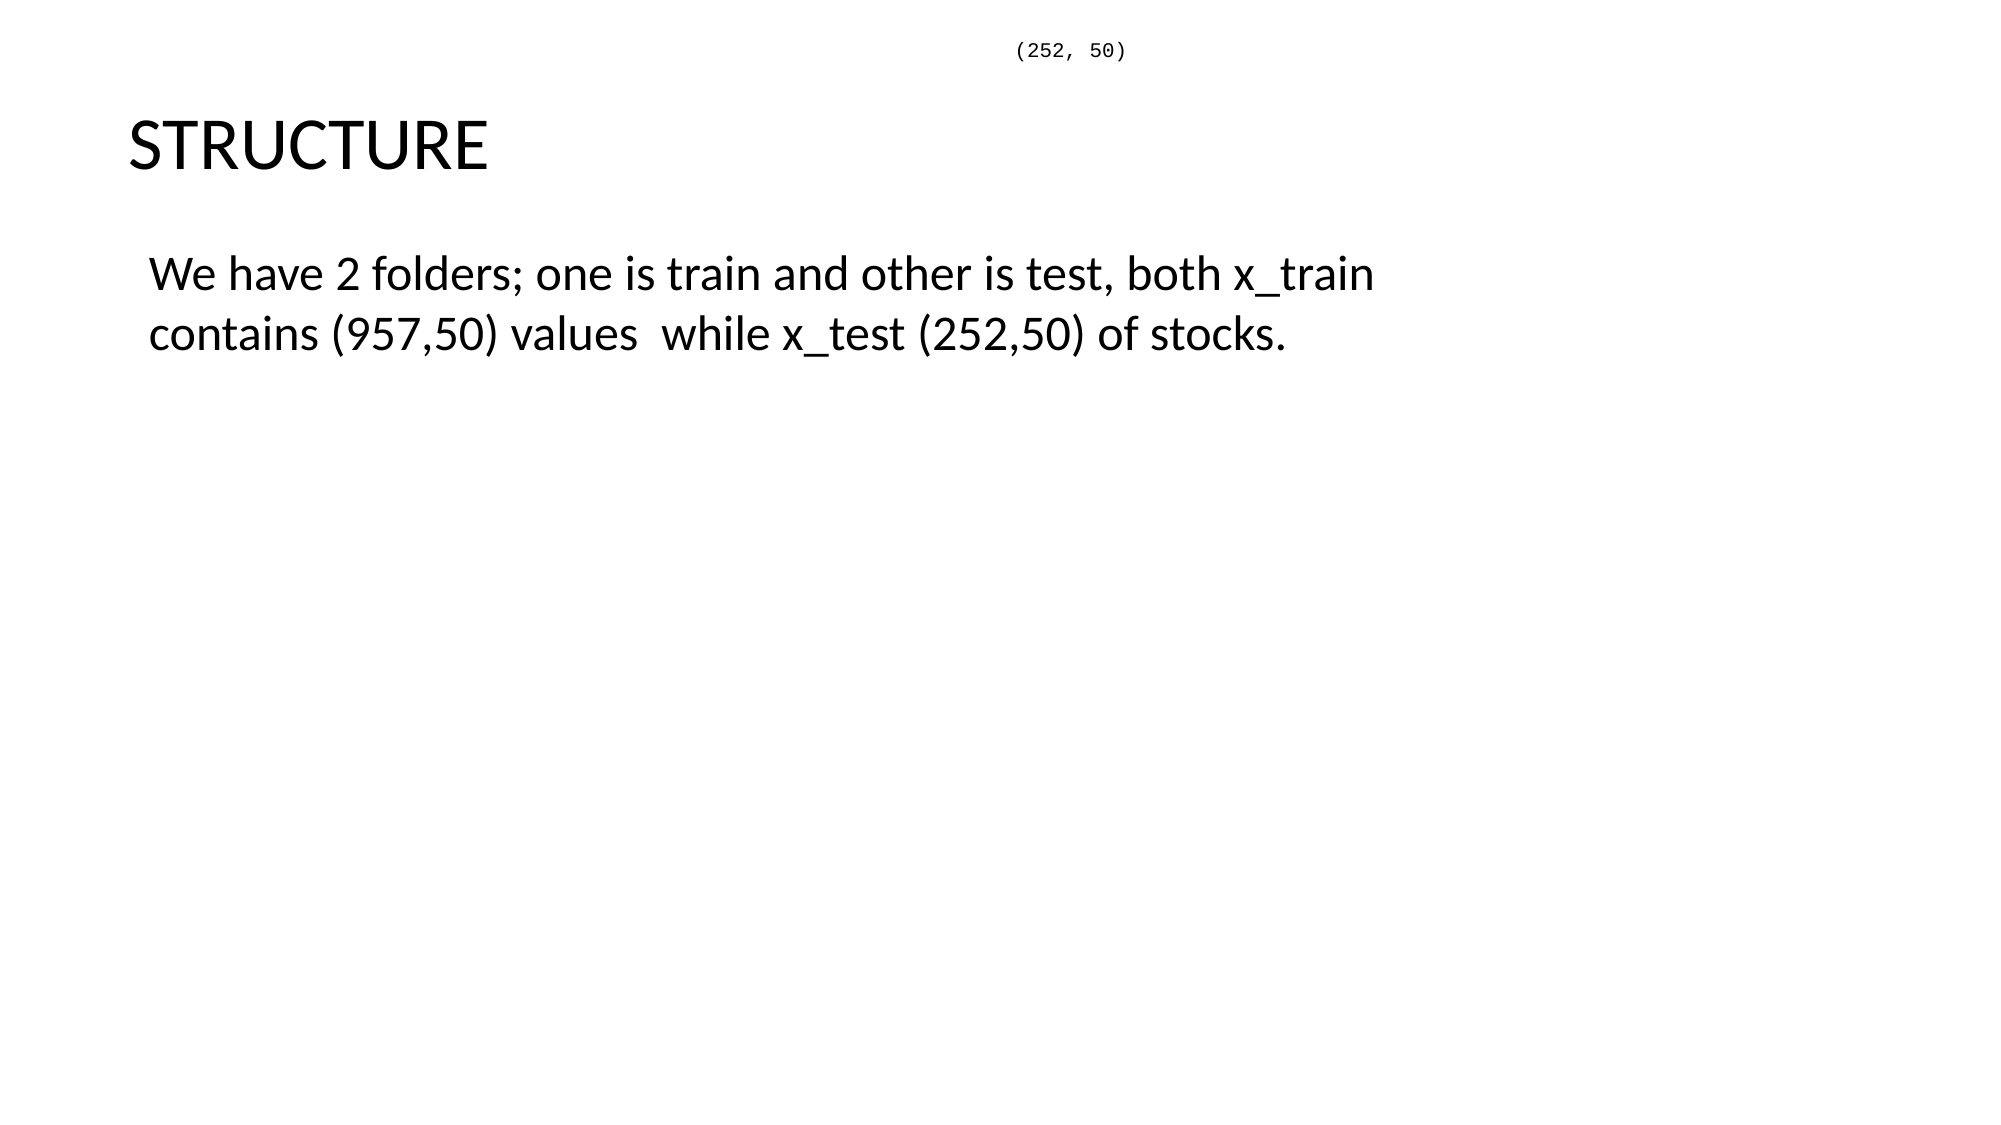

(252, 50)
STRUCTURE
We have 2 folders; one is train and other is test, both x_train contains (957,50) values  while x_test (252,50) of stocks.